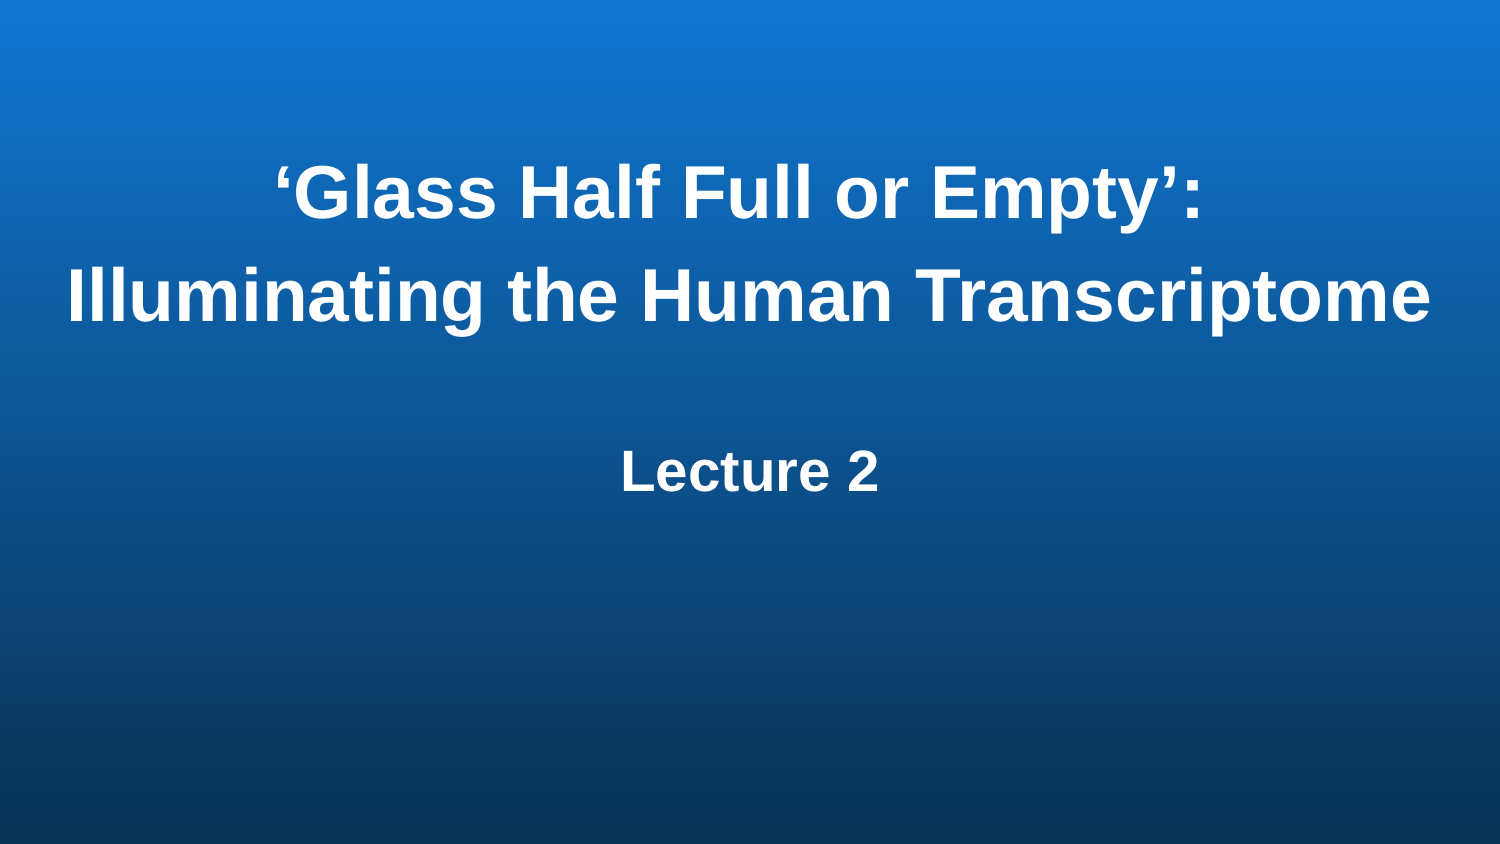

# ‘Glass Half Full or Empty’:
Illuminating the Human Transcriptome

Lecture 2